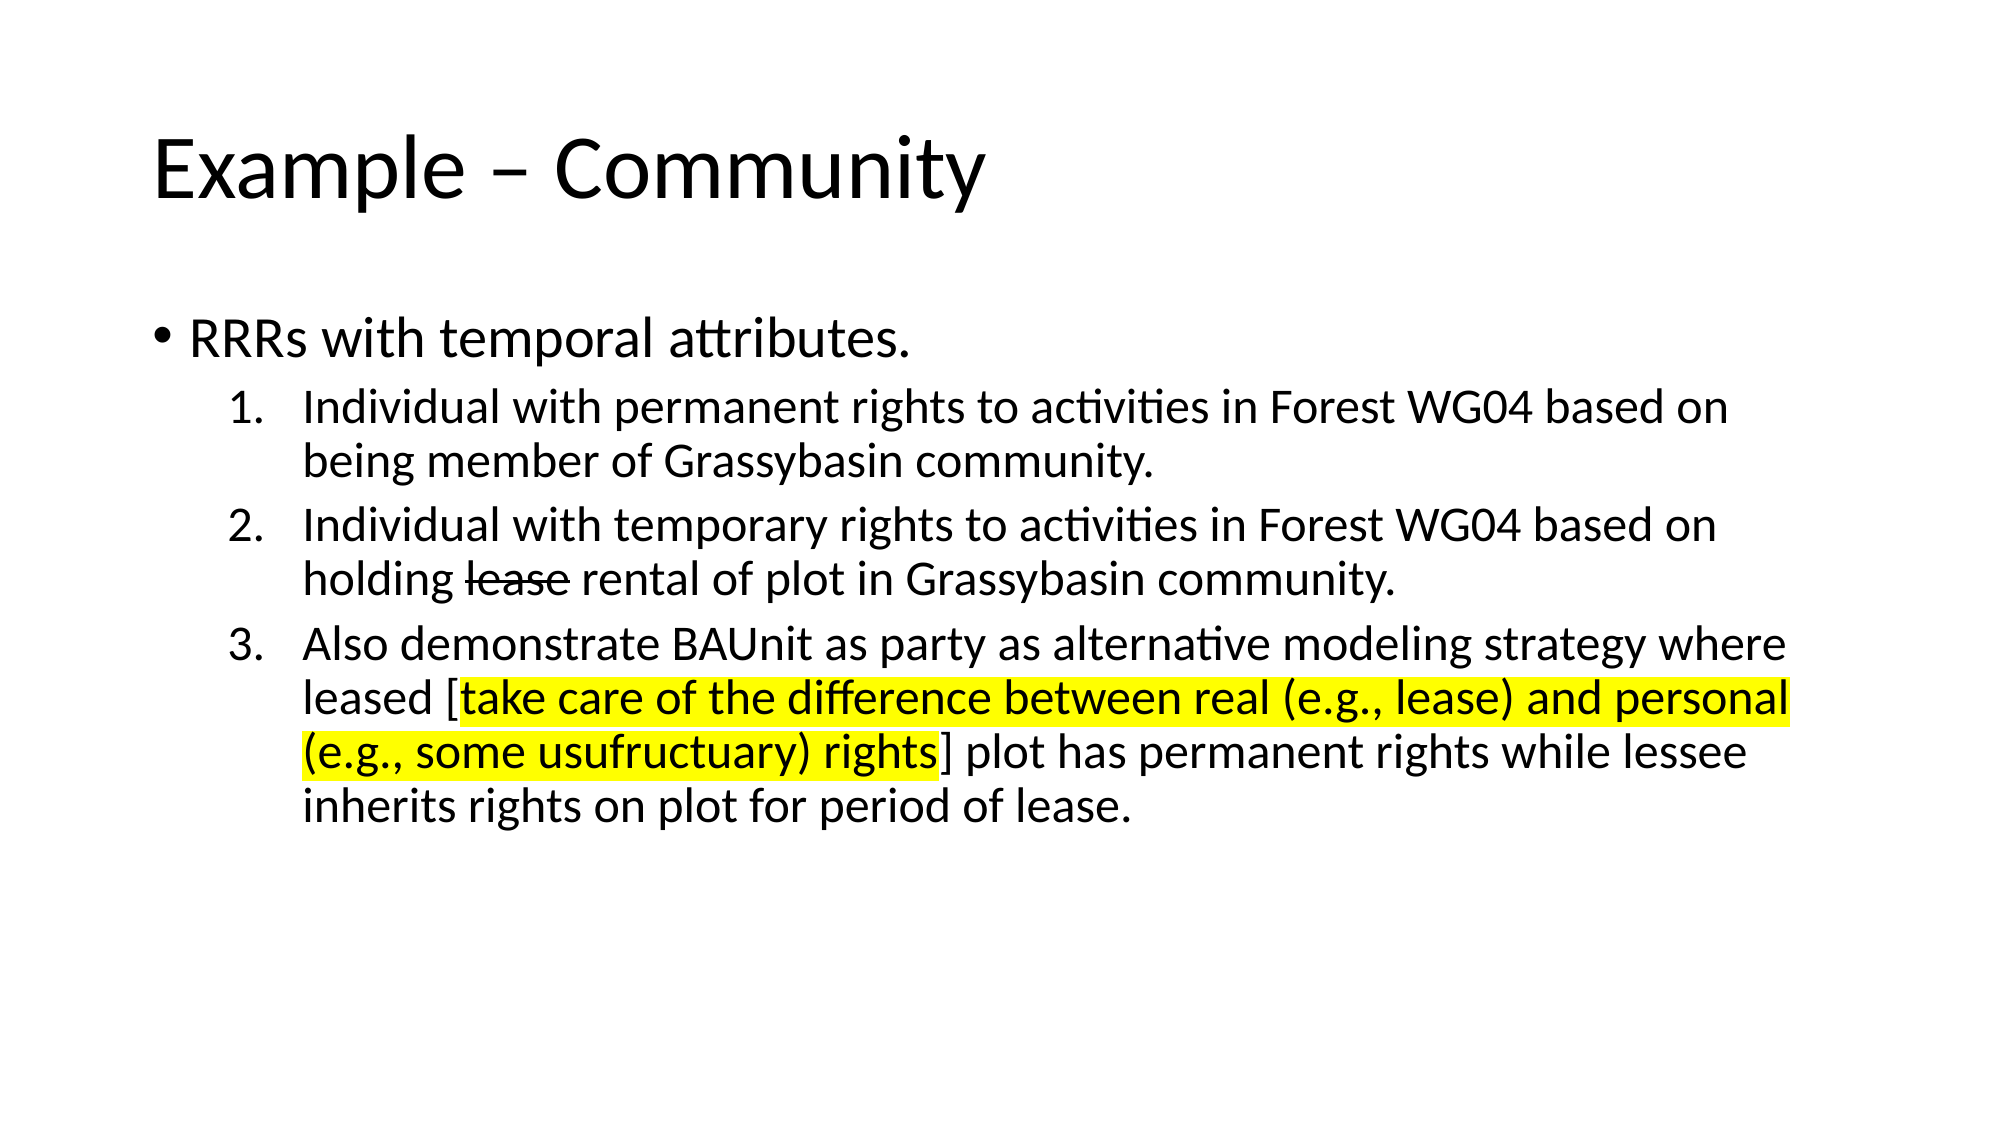

# Example – Community
RRRs with temporal attributes.
Individual with permanent rights to activities in Forest WG04 based on being member of Grassybasin community.
Individual with temporary rights to activities in Forest WG04 based on holding lease rental of plot in Grassybasin community.
Also demonstrate BAUnit as party as alternative modeling strategy where leased [take care of the difference between real (e.g., lease) and personal (e.g., some usufructuary) rights] plot has permanent rights while lessee inherits rights on plot for period of lease.